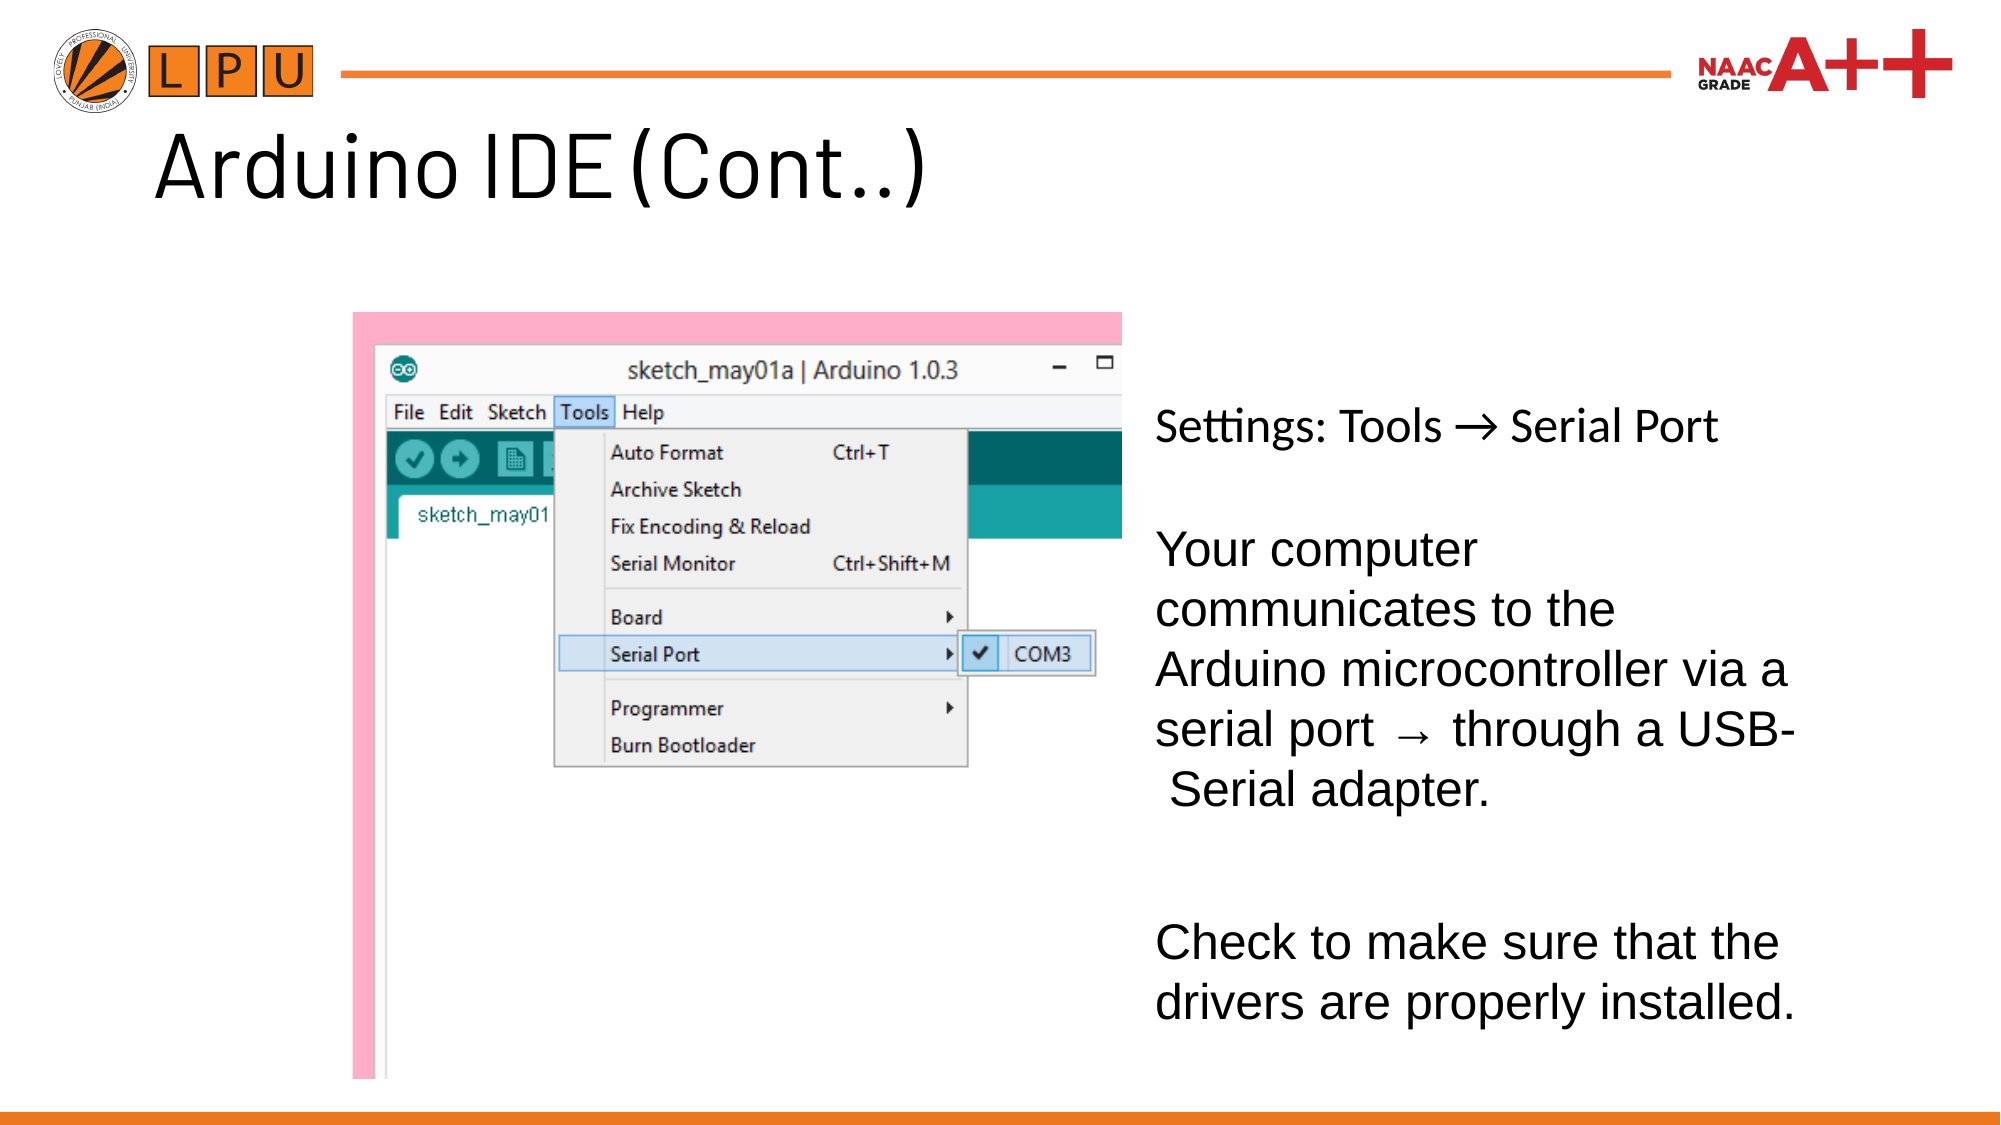

# Arduino IDE (Cont..)

Settings: Tools → Serial Port

Your computer  communicates to the  Arduino microcontroller via a  serial port → through a USB-  Serial adapter.

Check to make sure that the  drivers are properly installed.